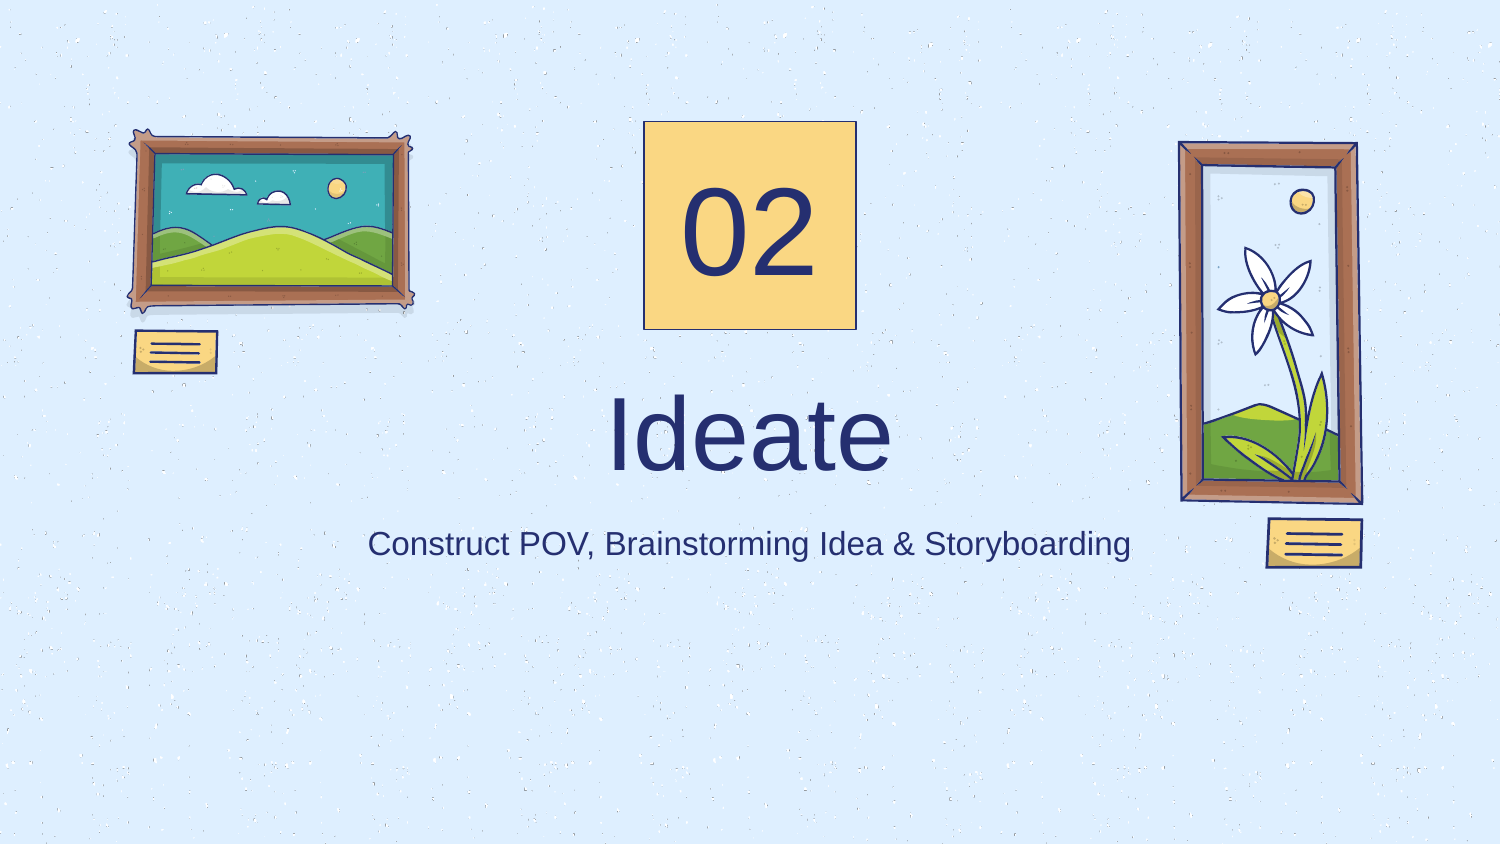

02

# Ideate
Construct POV, Brainstorming Idea & Storyboarding